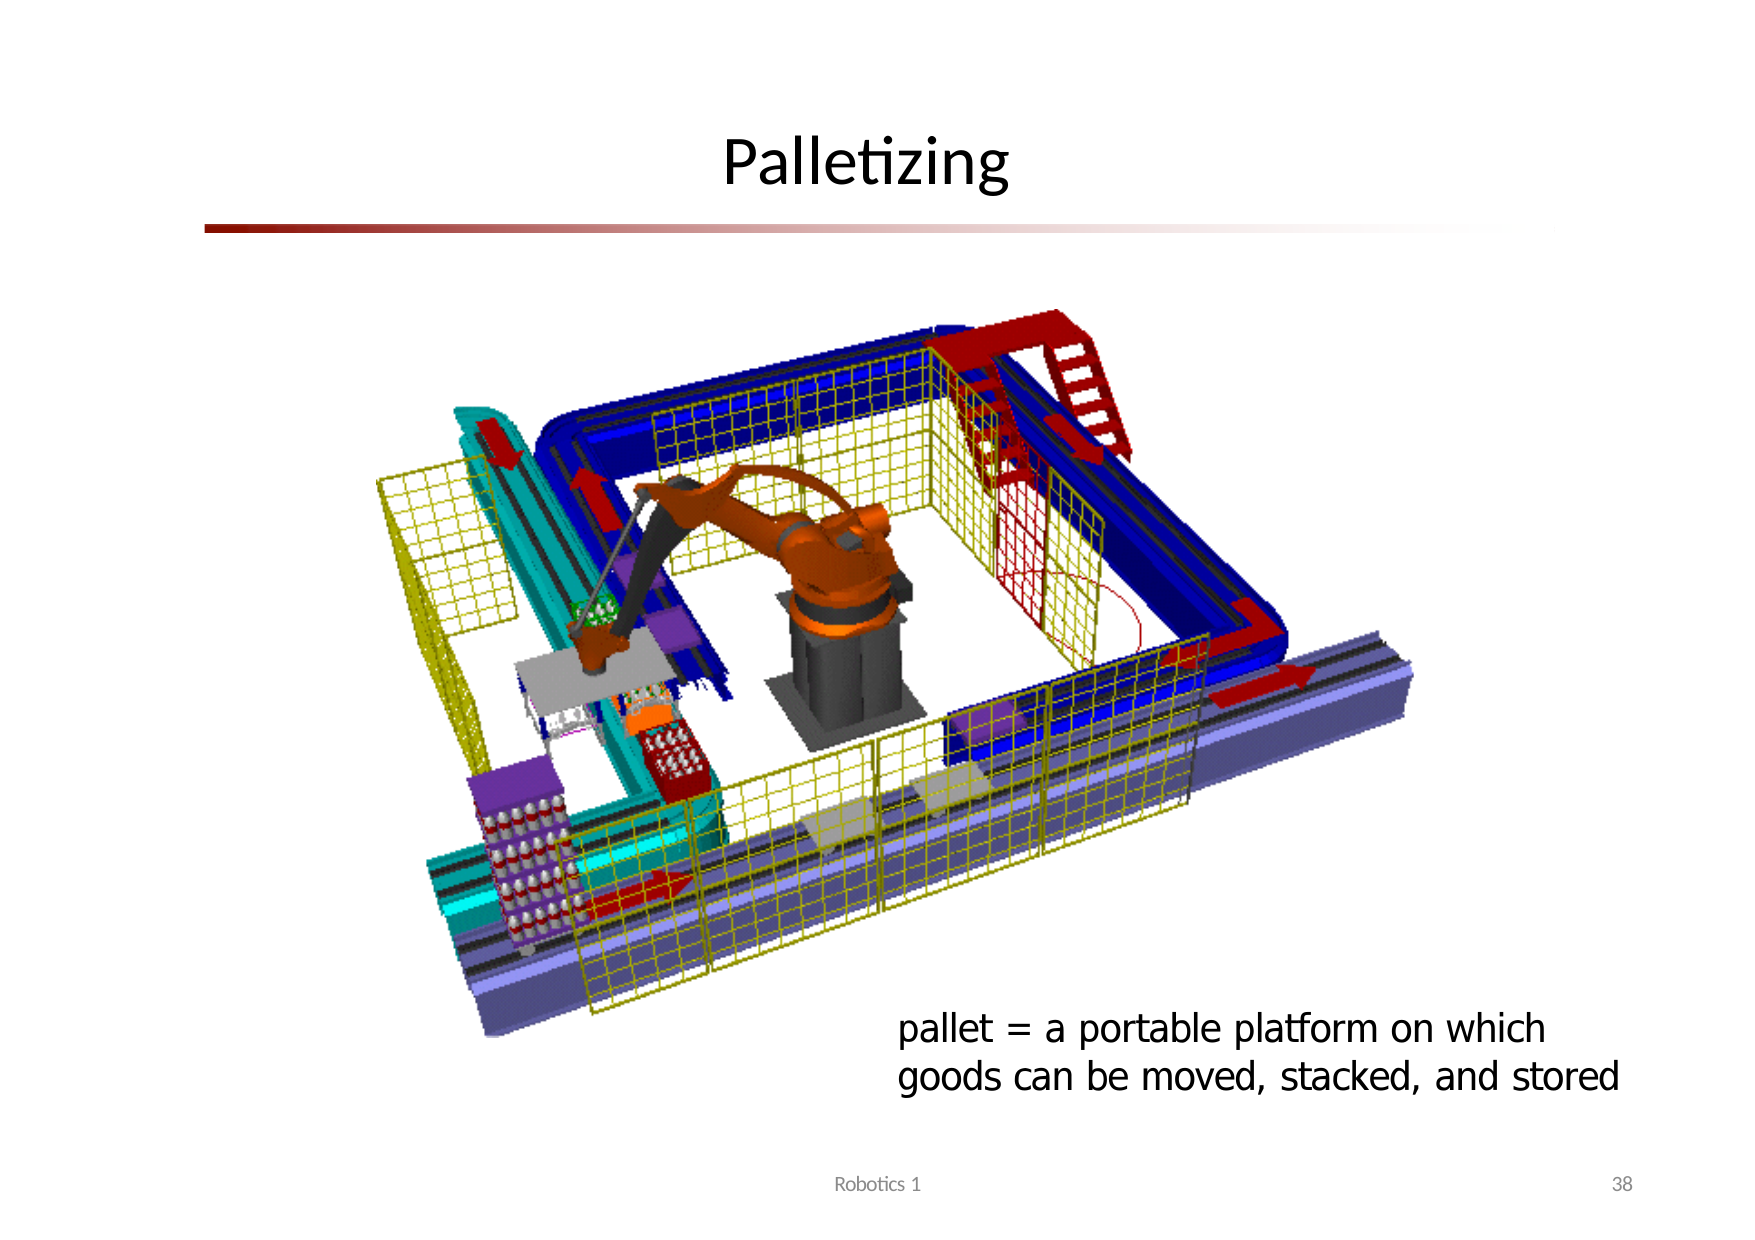

# Palletizing

pallet = a portable platform on which  goods can be moved, stacked, and stored
Robotics 1
38